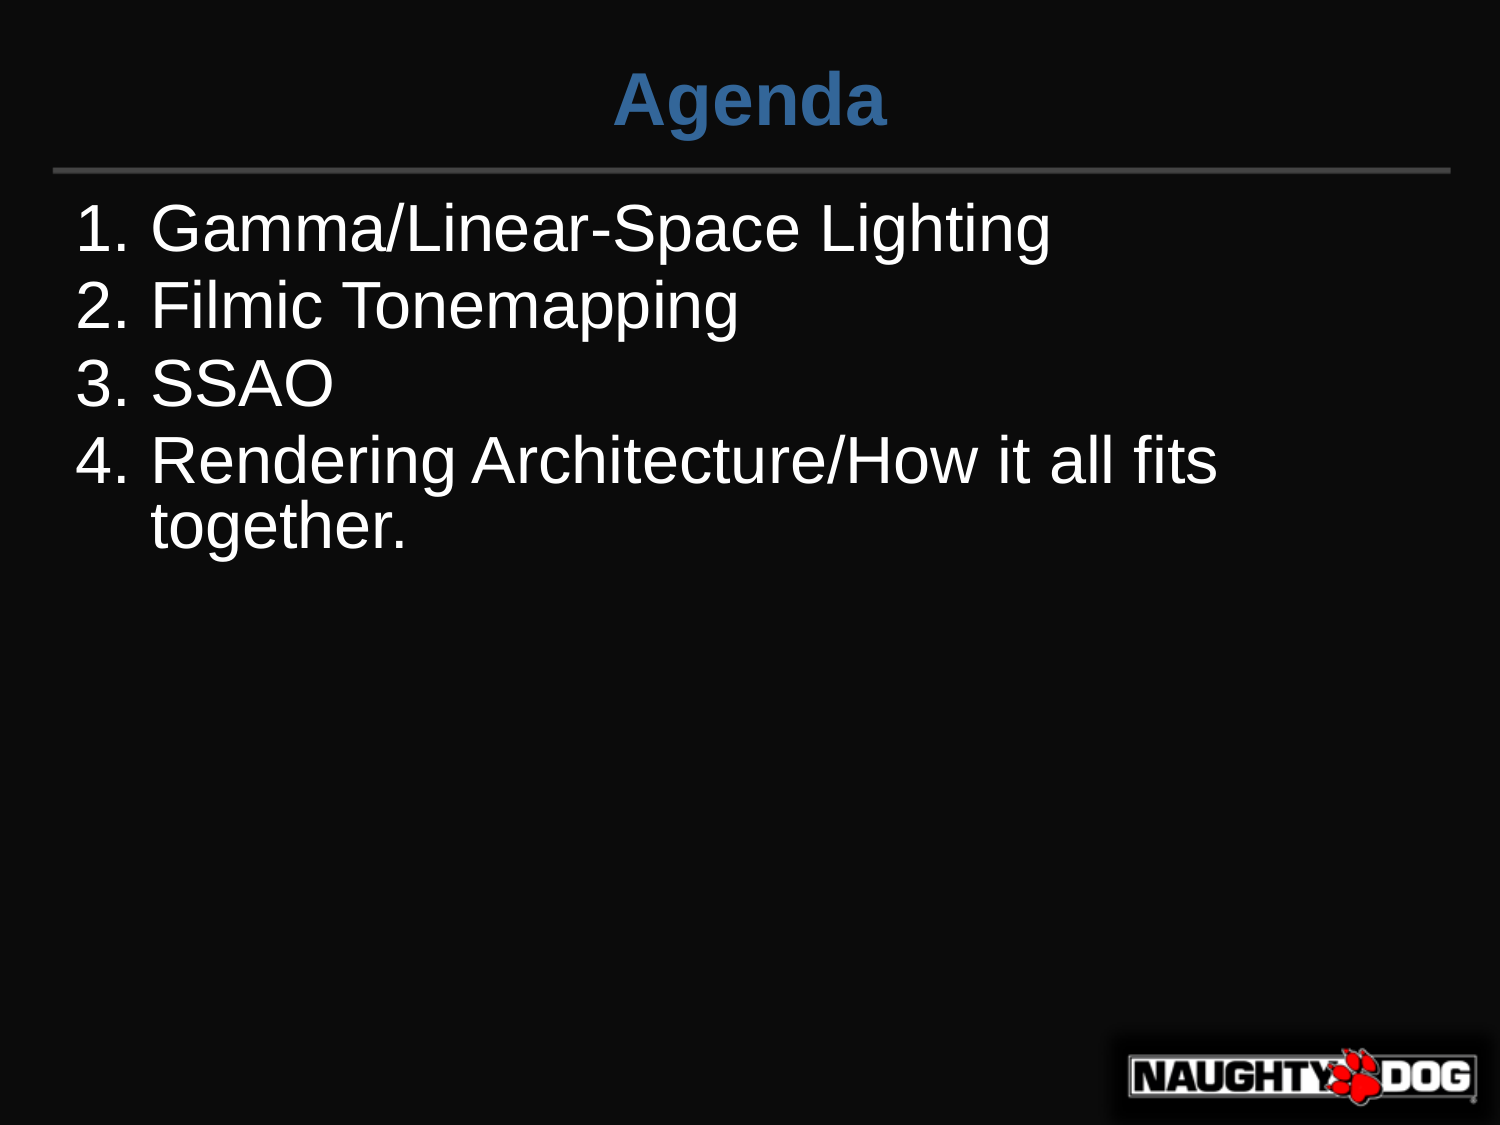

Agenda
Gamma/Linear-Space Lighting
Filmic Tonemapping
SSAO
Rendering Architecture/How it all fits together.